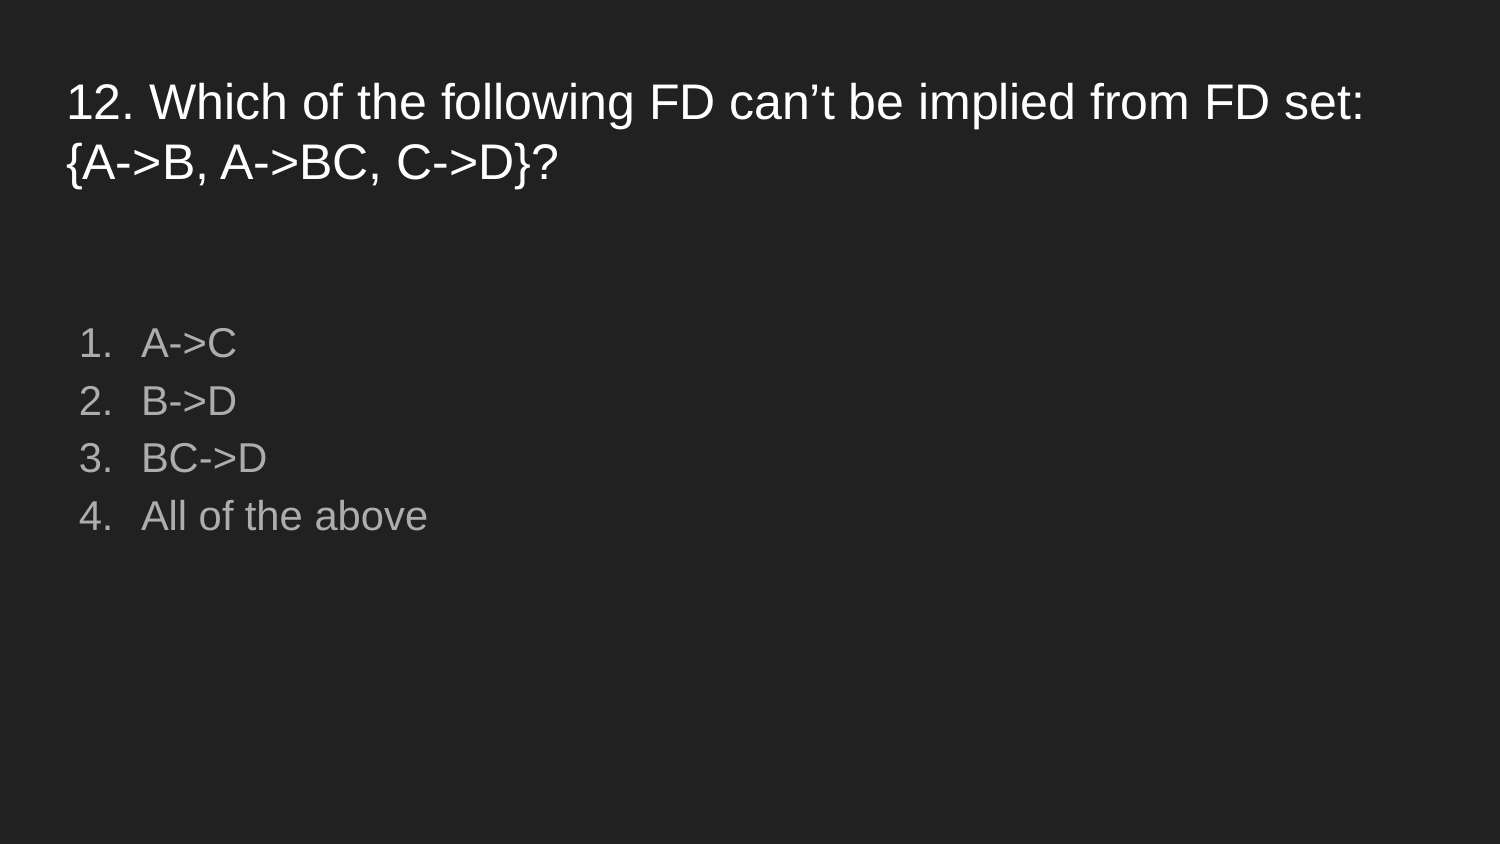

# 12. Which of the following FD can’t be implied from FD set: {A->B, A->BC, C->D}?

A->C
B->D
BC->D
All of the above